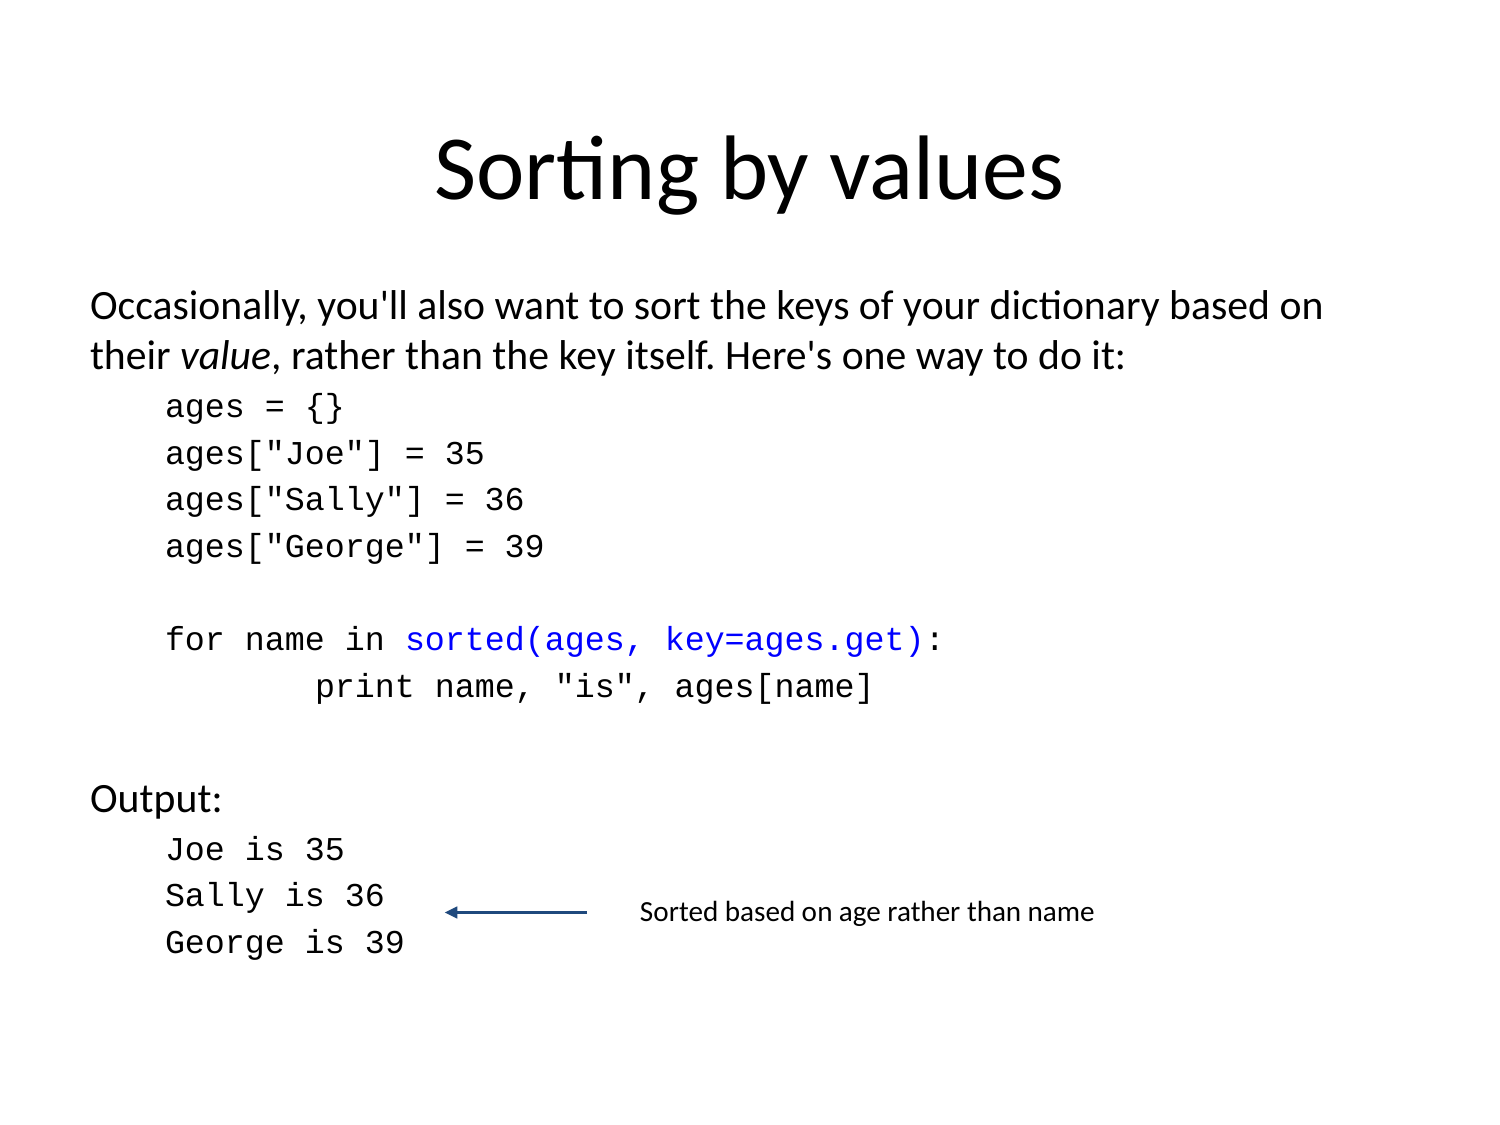

# Sorting by values
Occasionally, you'll also want to sort the keys of your dictionary based on their value, rather than the key itself. Here's one way to do it:
ages = {}
ages["Joe"] = 35
ages["Sally"] = 36
ages["George"] = 39

for name in sorted(ages, key=ages.get):
	print name, "is", ages[name]

Output:
Joe is 35
Sally is 36
George is 39
Sorted based on age rather than name